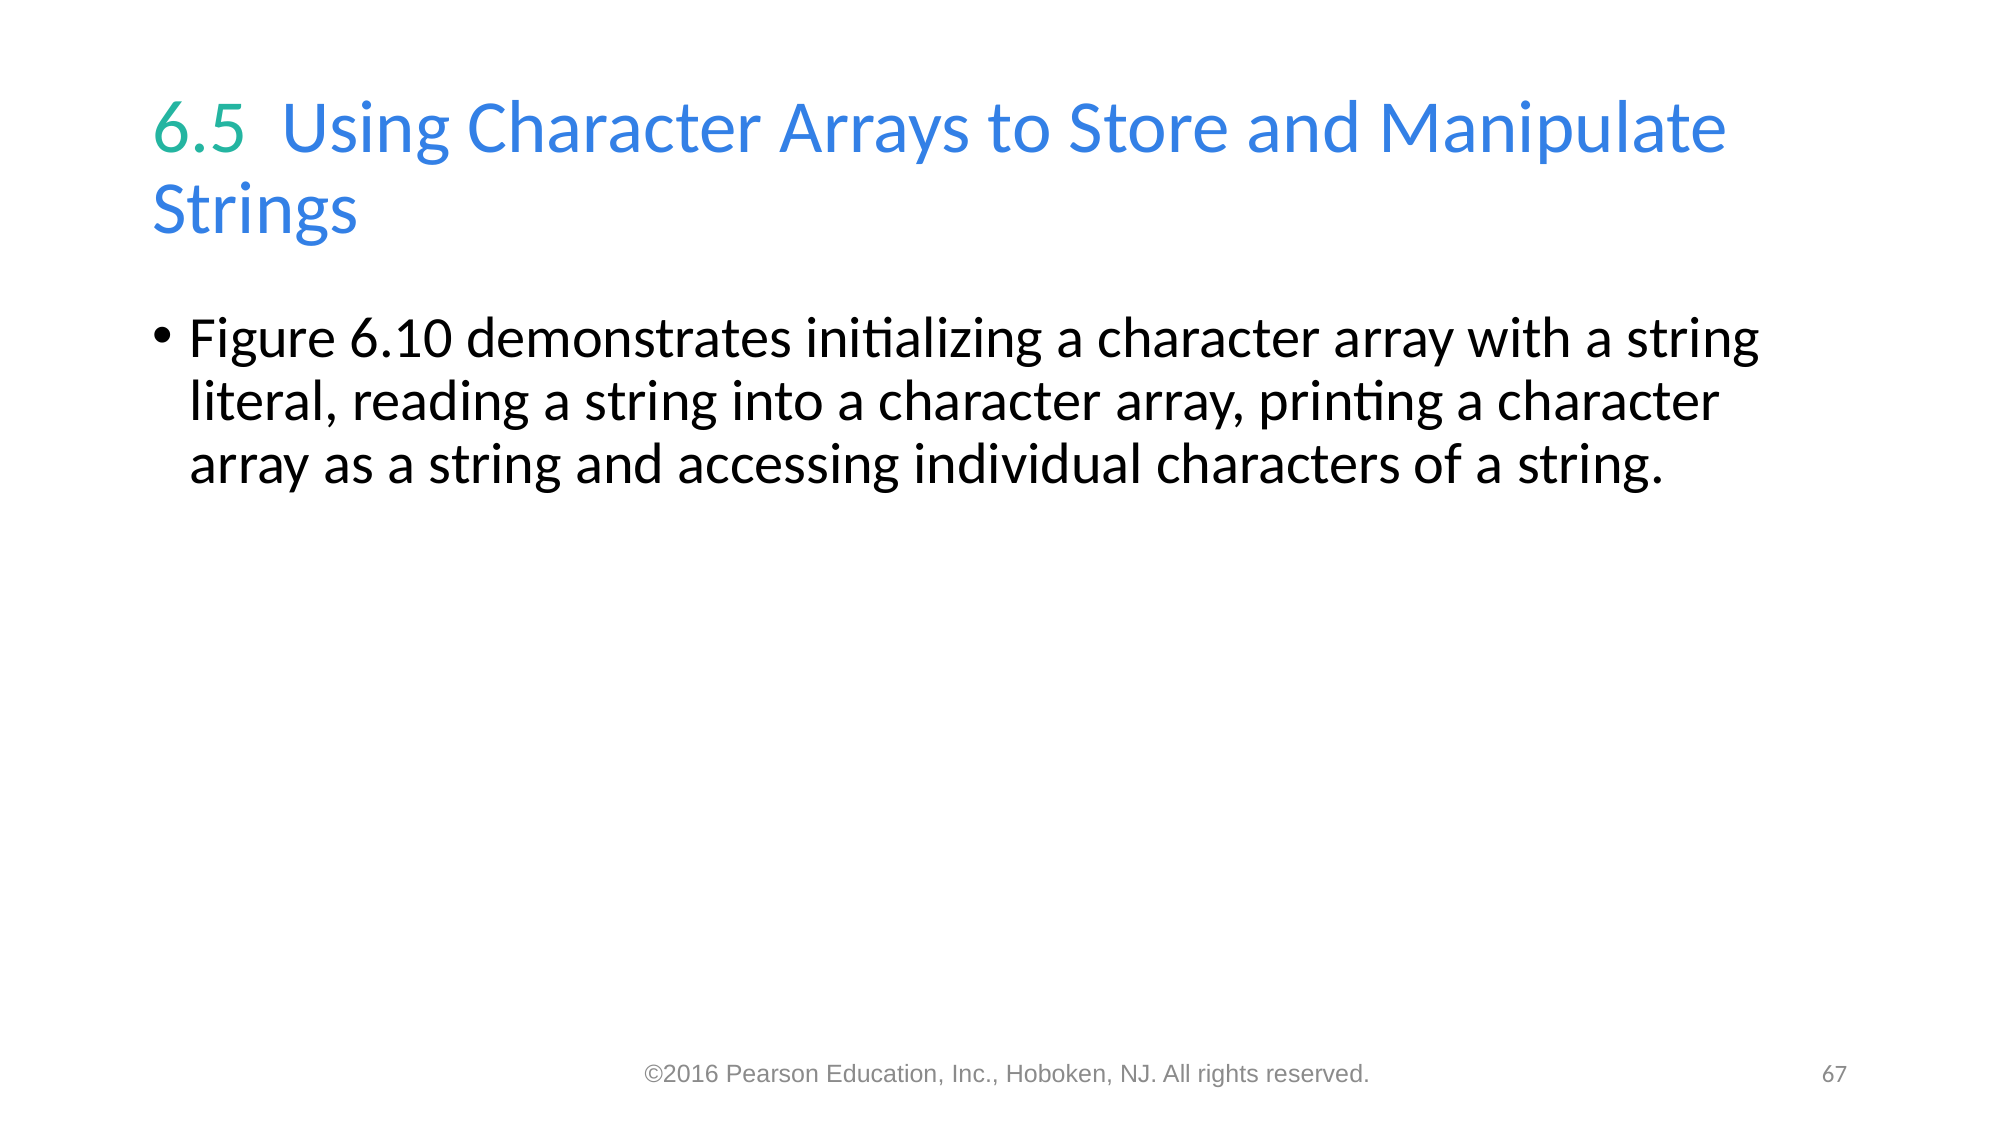

# 6.5  Using Character Arrays to Store and Manipulate Strings
Figure 6.10 demonstrates initializing a character array with a string literal, reading a string into a character array, printing a character array as a string and accessing individual characters of a string.
67
©2016 Pearson Education, Inc., Hoboken, NJ. All rights reserved.